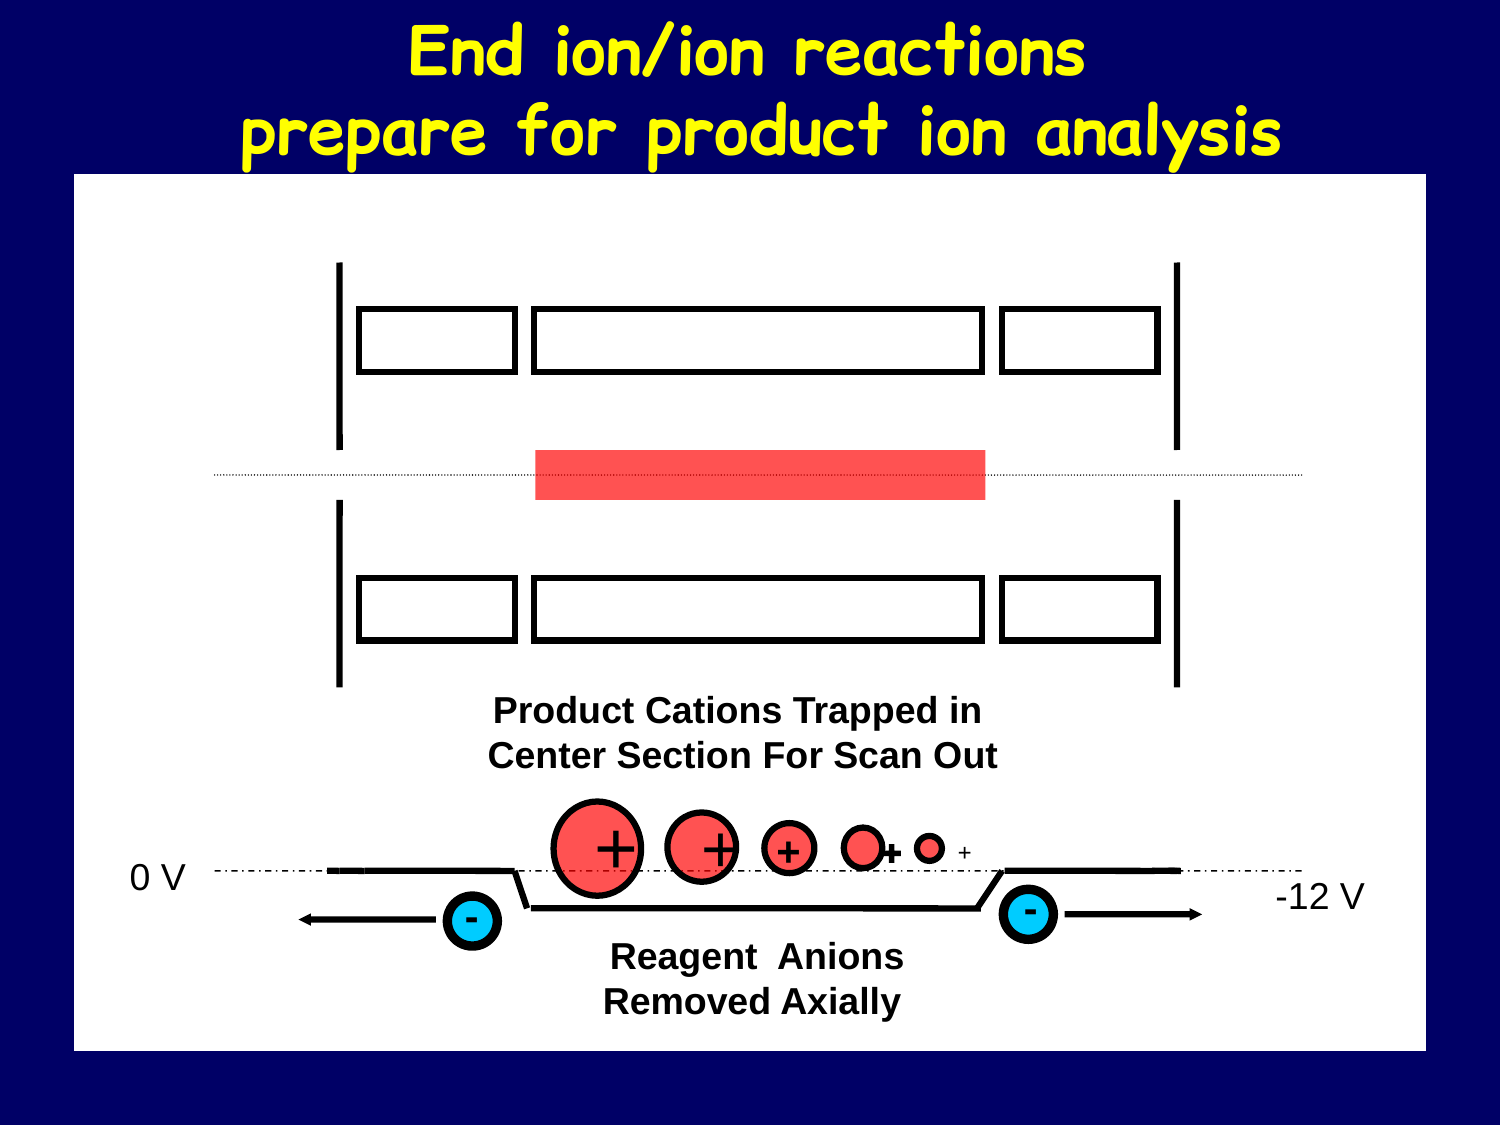

End ion/ion reactions
prepare for product ion analysis

Product Cations Trapped in
 Center Section For Scan Out
+
+

+
+

+

0 V
-12 V

-

-

 Reagent  Anions
Removed Axially